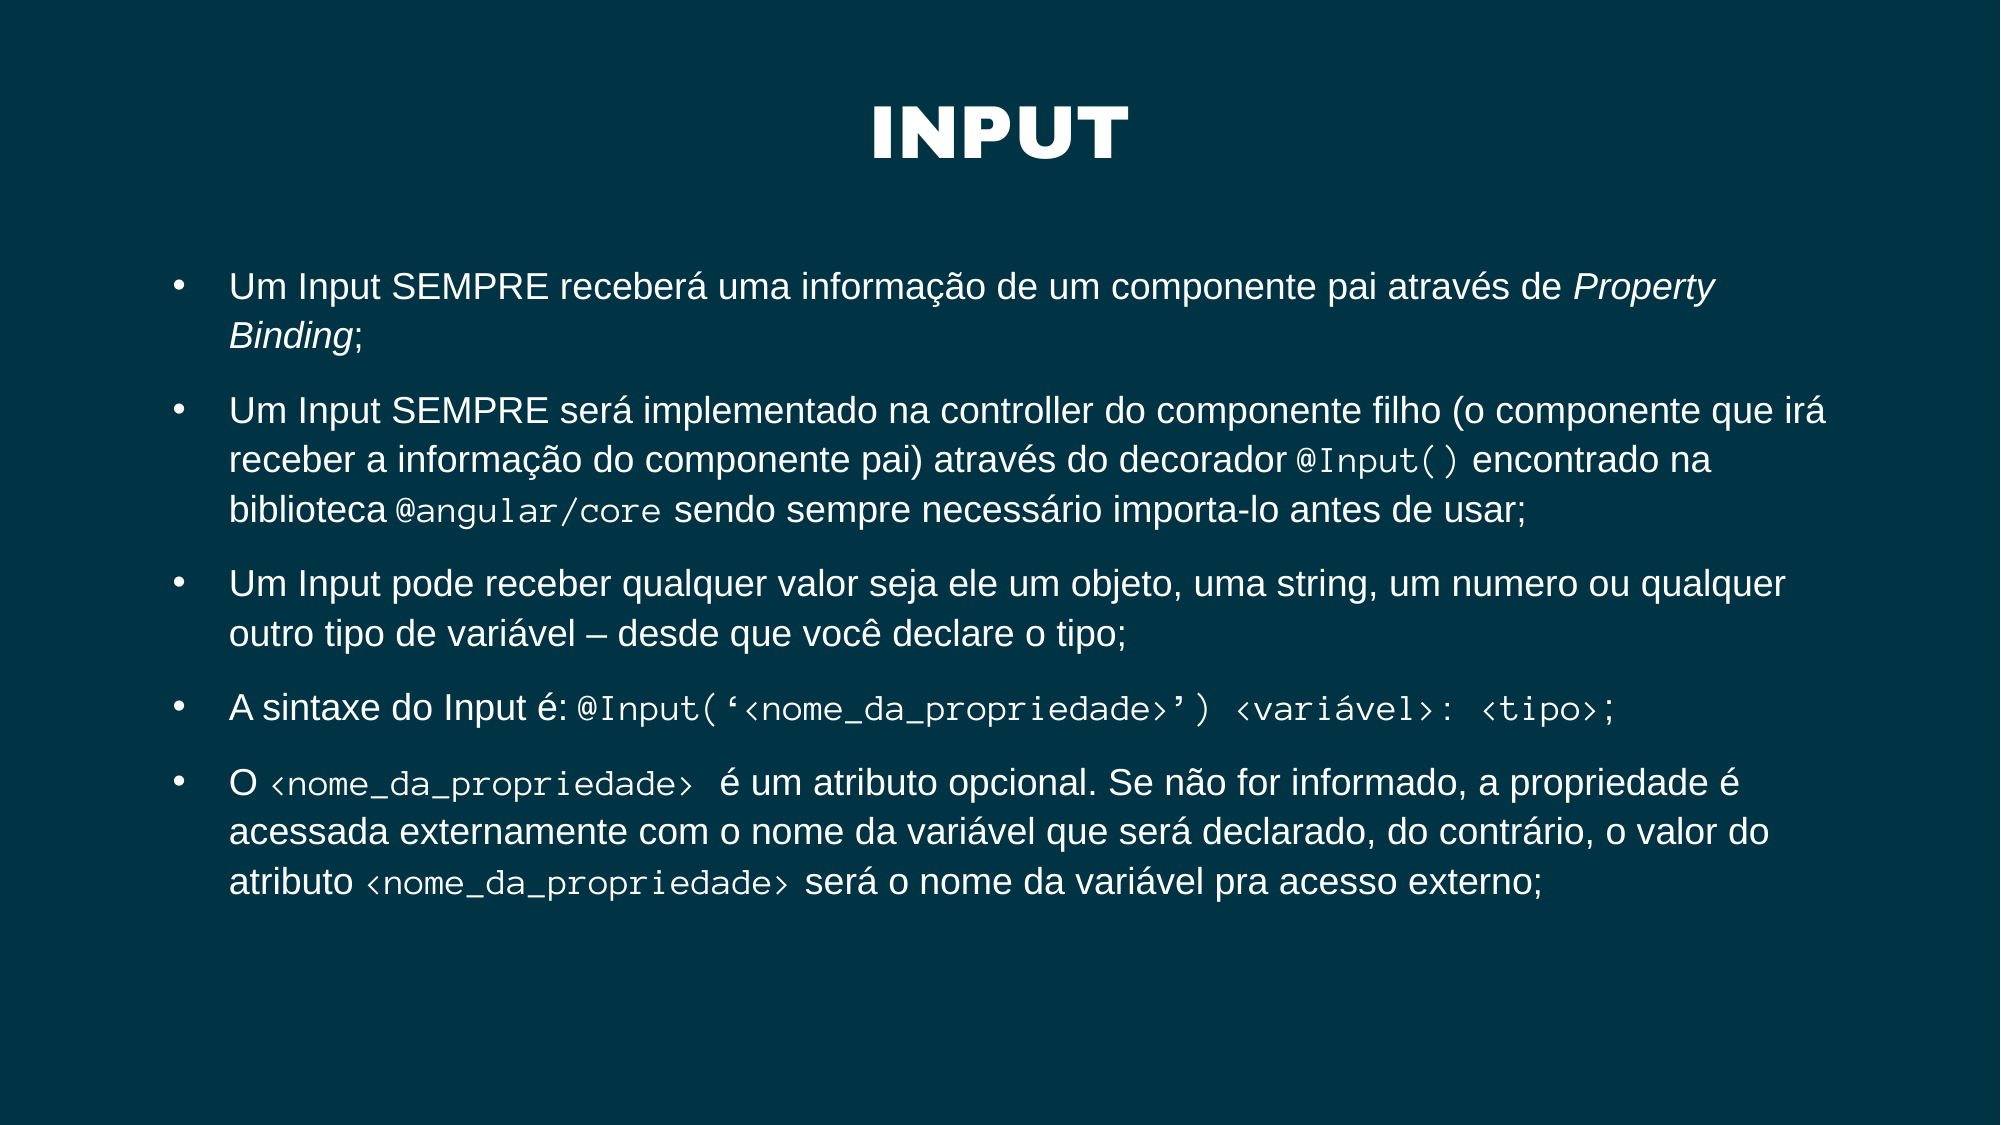

# INPUT
Um Input SEMPRE receberá uma informação de um componente pai através de Property Binding;
Um Input SEMPRE será implementado na controller do componente filho (o componente que irá receber a informação do componente pai) através do decorador @Input() encontrado na biblioteca @angular/core sendo sempre necessário importa-lo antes de usar;
Um Input pode receber qualquer valor seja ele um objeto, uma string, um numero ou qualquer outro tipo de variável – desde que você declare o tipo;
A sintaxe do Input é: @Input(‘<nome_da_propriedade>’) <variável>: <tipo>;
O <nome_da_propriedade> é um atributo opcional. Se não for informado, a propriedade é acessada externamente com o nome da variável que será declarado, do contrário, o valor do atributo <nome_da_propriedade> será o nome da variável pra acesso externo;